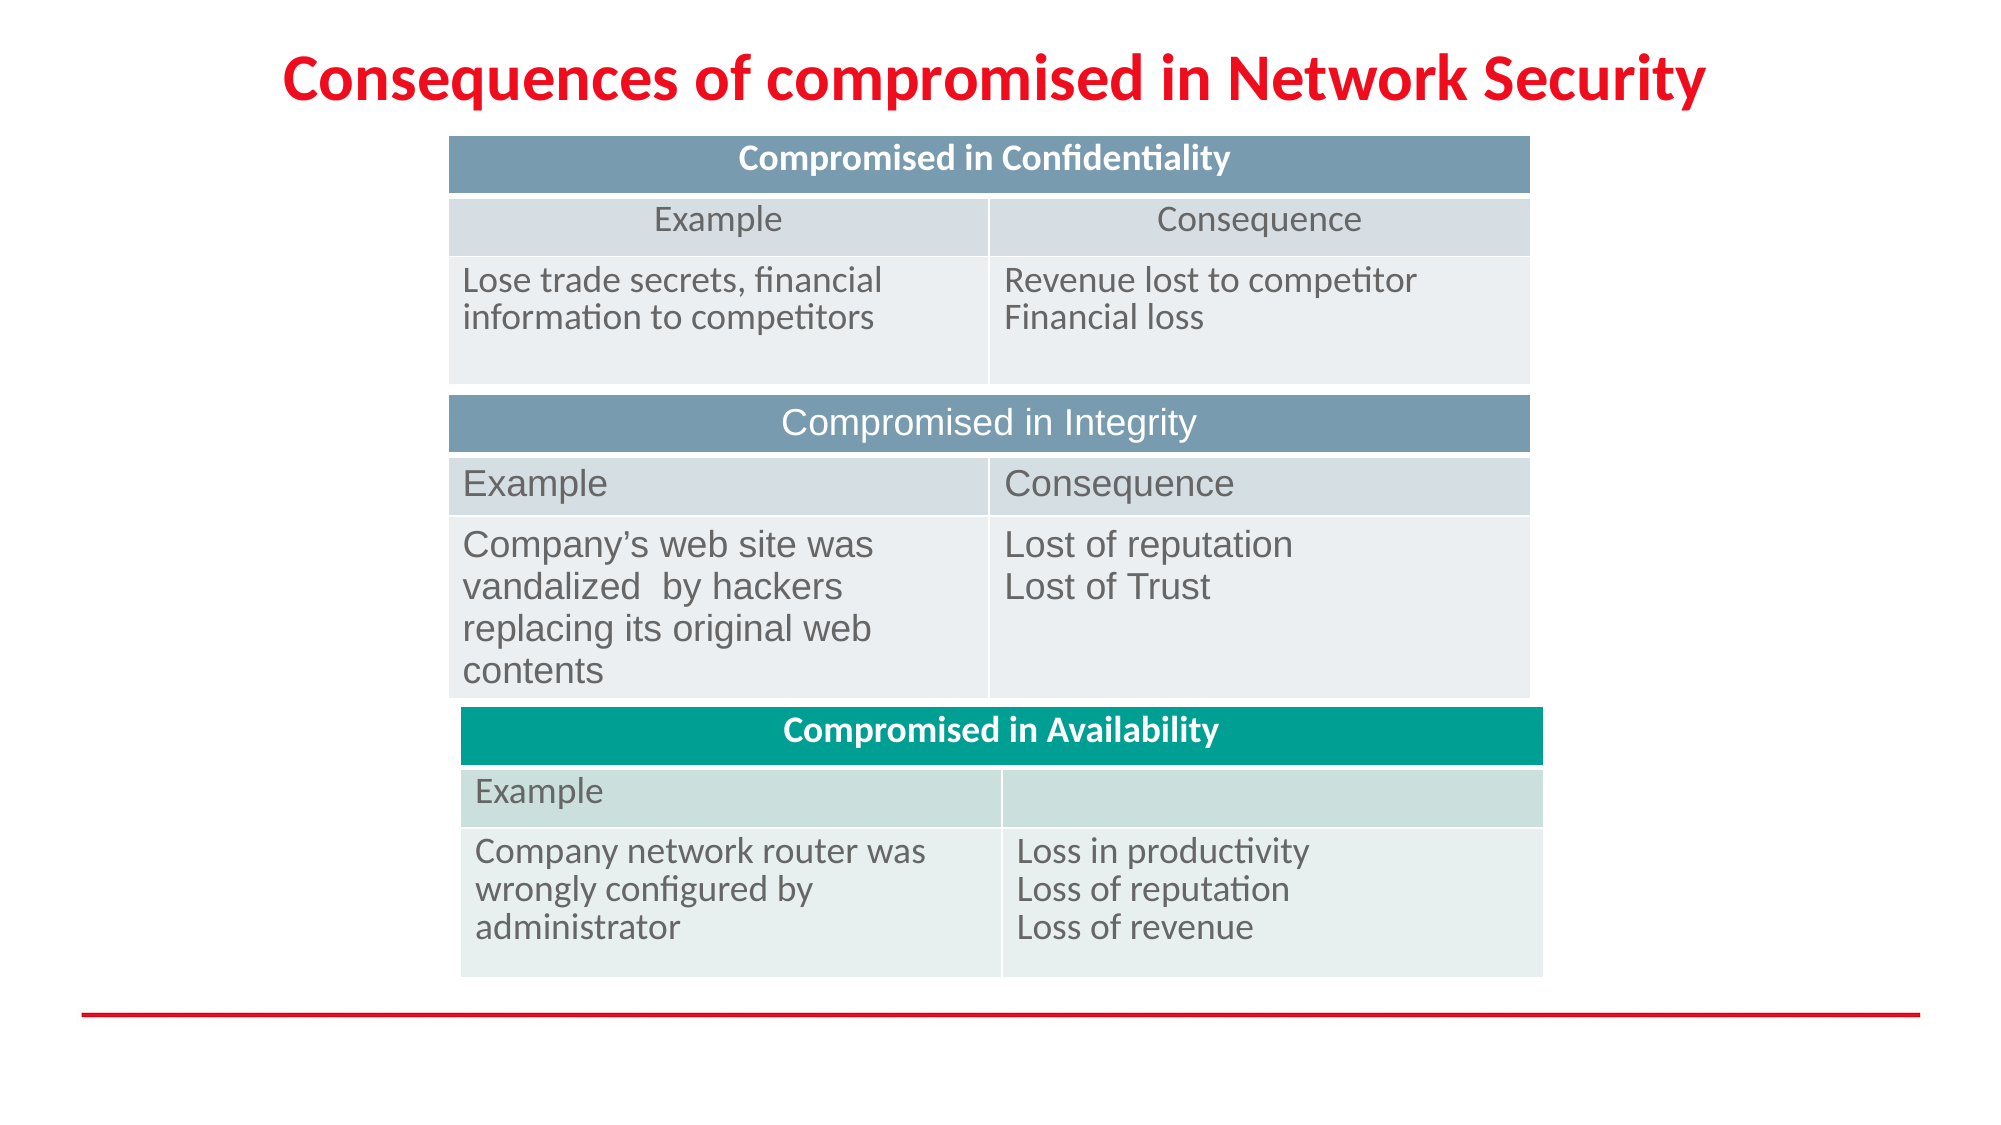

# Consequences of compromised in Network Security
| Compromised in Confidentiality |  |
| --- | --- |
| Example | Consequence |
| Lose trade secrets, financial information to competitors | Revenue lost to competitor Financial loss |
| Compromised in Integrity |  |
| --- | --- |
| Example | Consequence |
| Company’s web site was vandalized by hackers replacing its original web contents | Lost of reputation Lost of Trust |
| Compromised in Availability |  |
| --- | --- |
| Example |  |
| Company network router was wrongly configured by administrator | Loss in productivity Loss of reputation Loss of revenue |